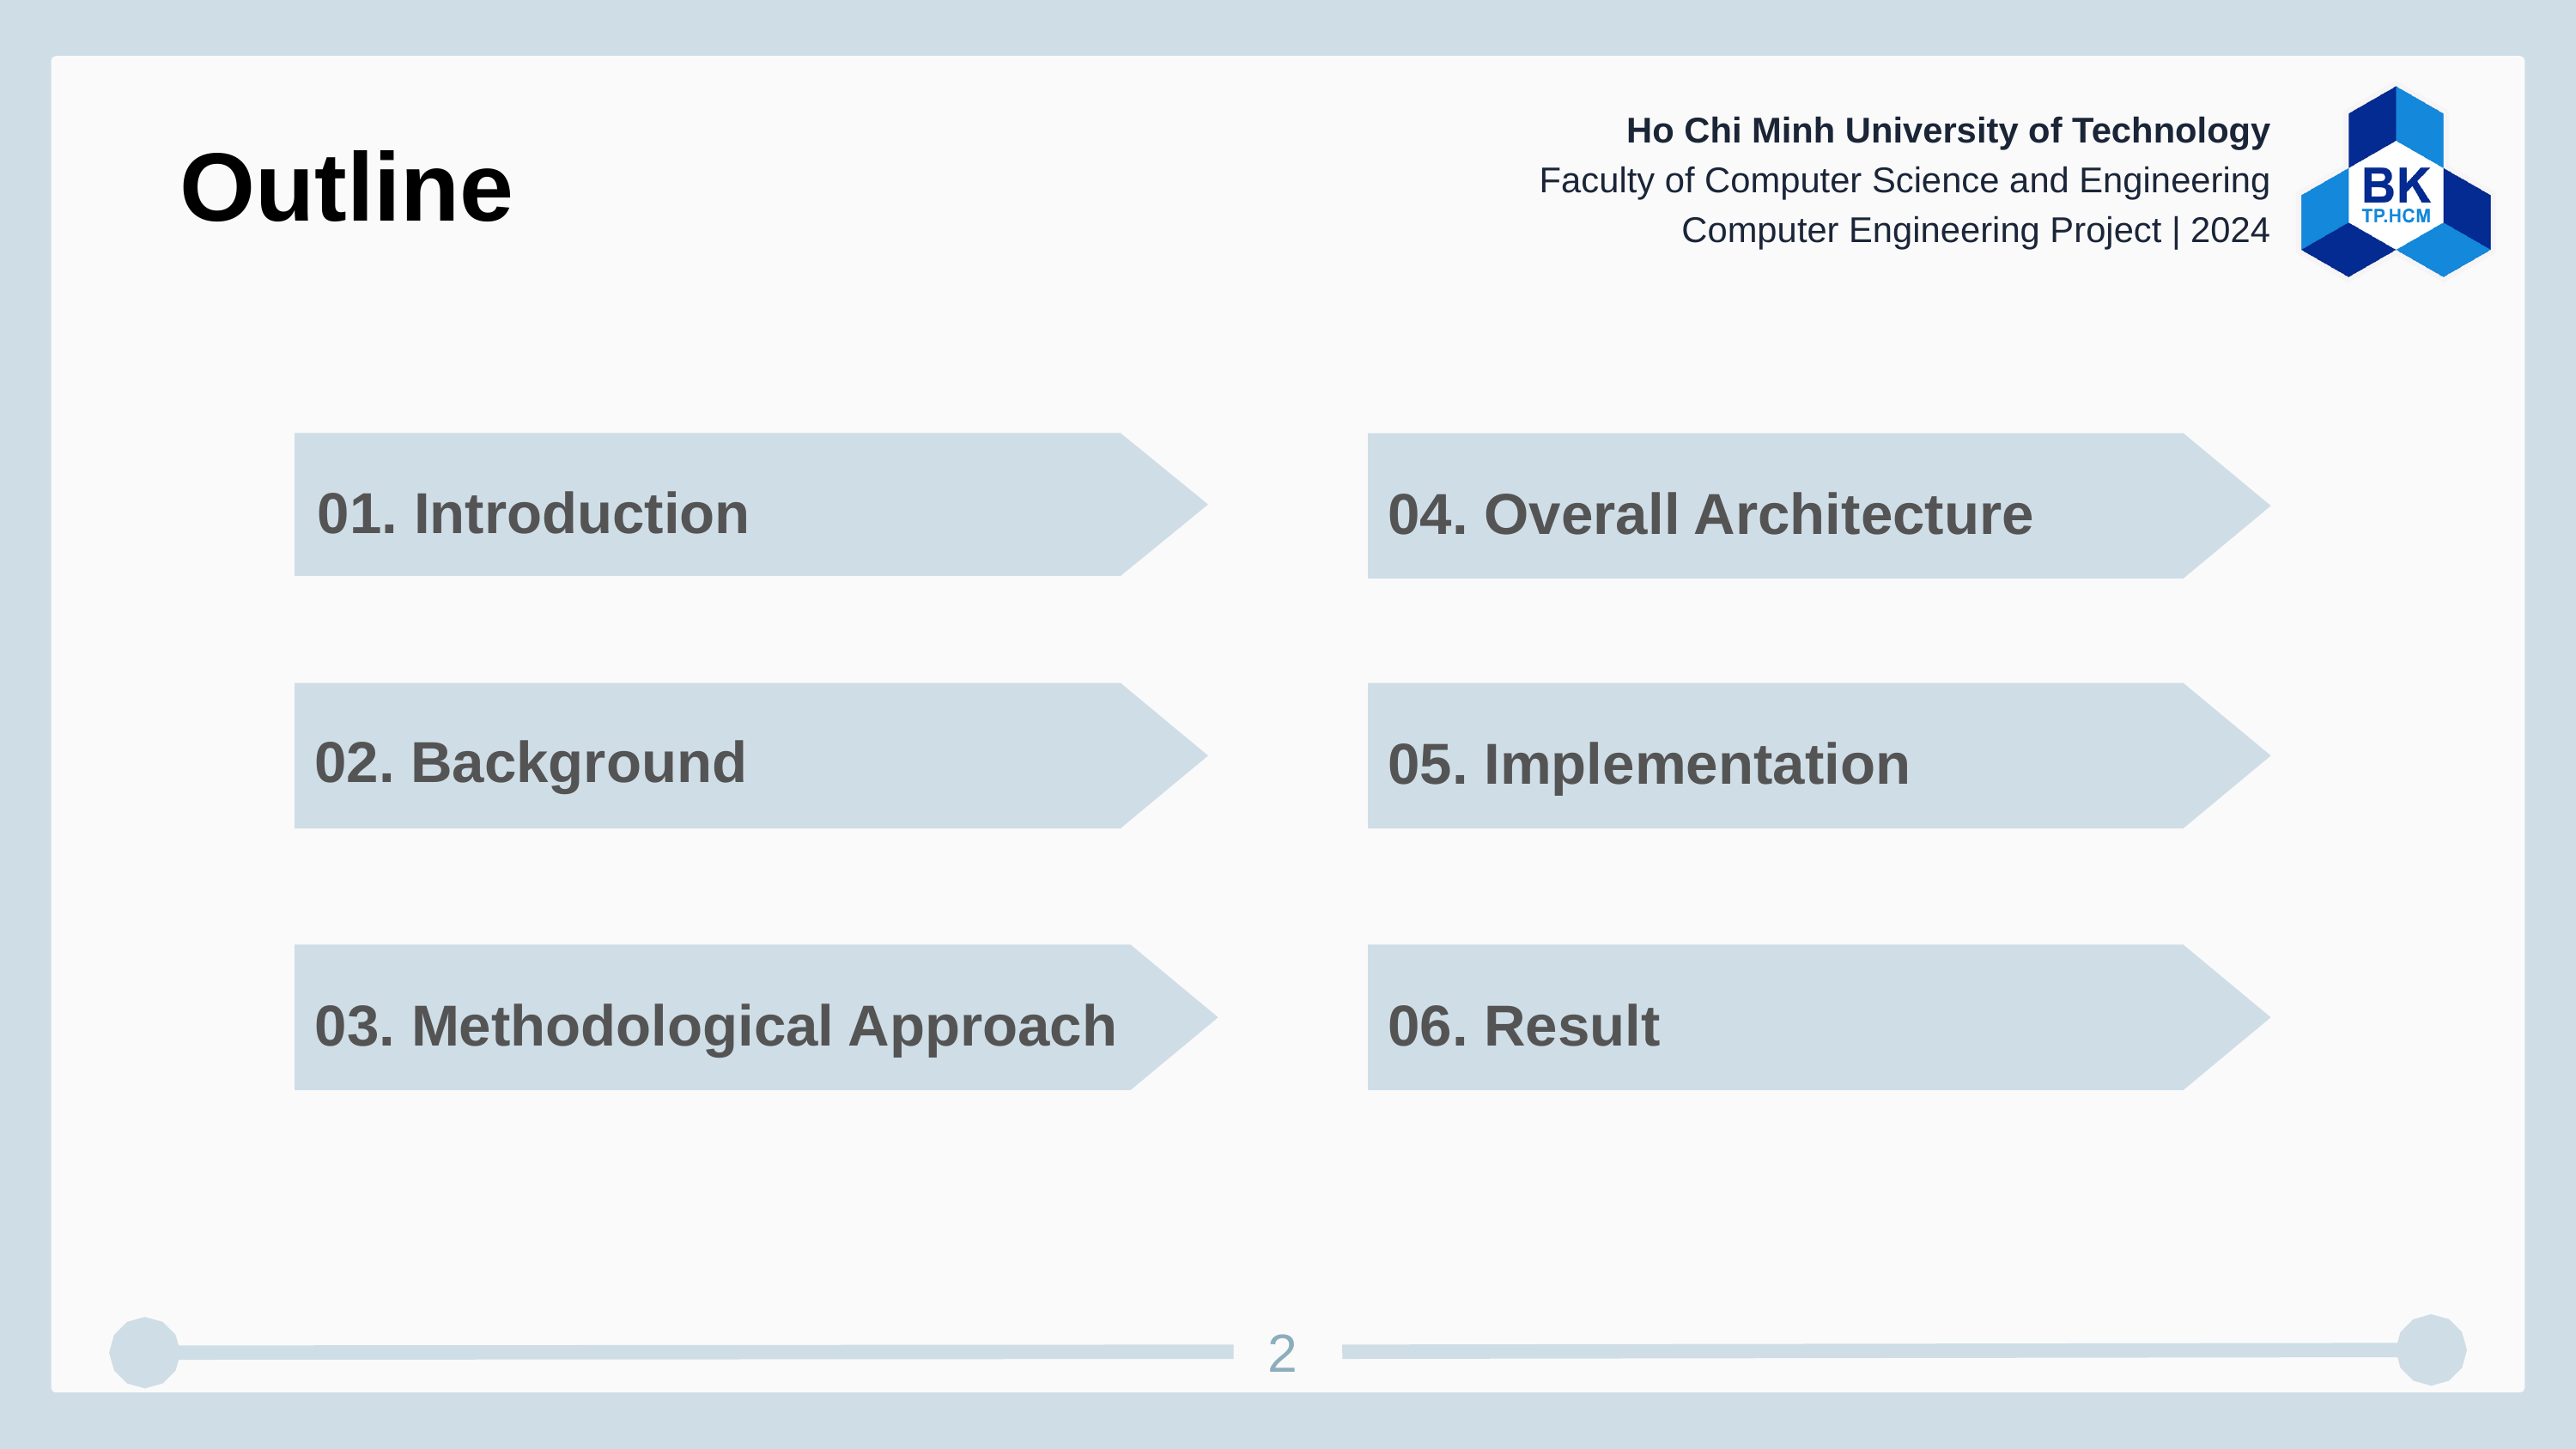

Ho Chi Minh University of Technology
Faculty of Computer Science and Engineering
Computer Engineering Project | 2024
Outline

01. Introduction

04. Overall Architecture

05. Implementation
02. Background

03. Methodological Approach

06. Result
2